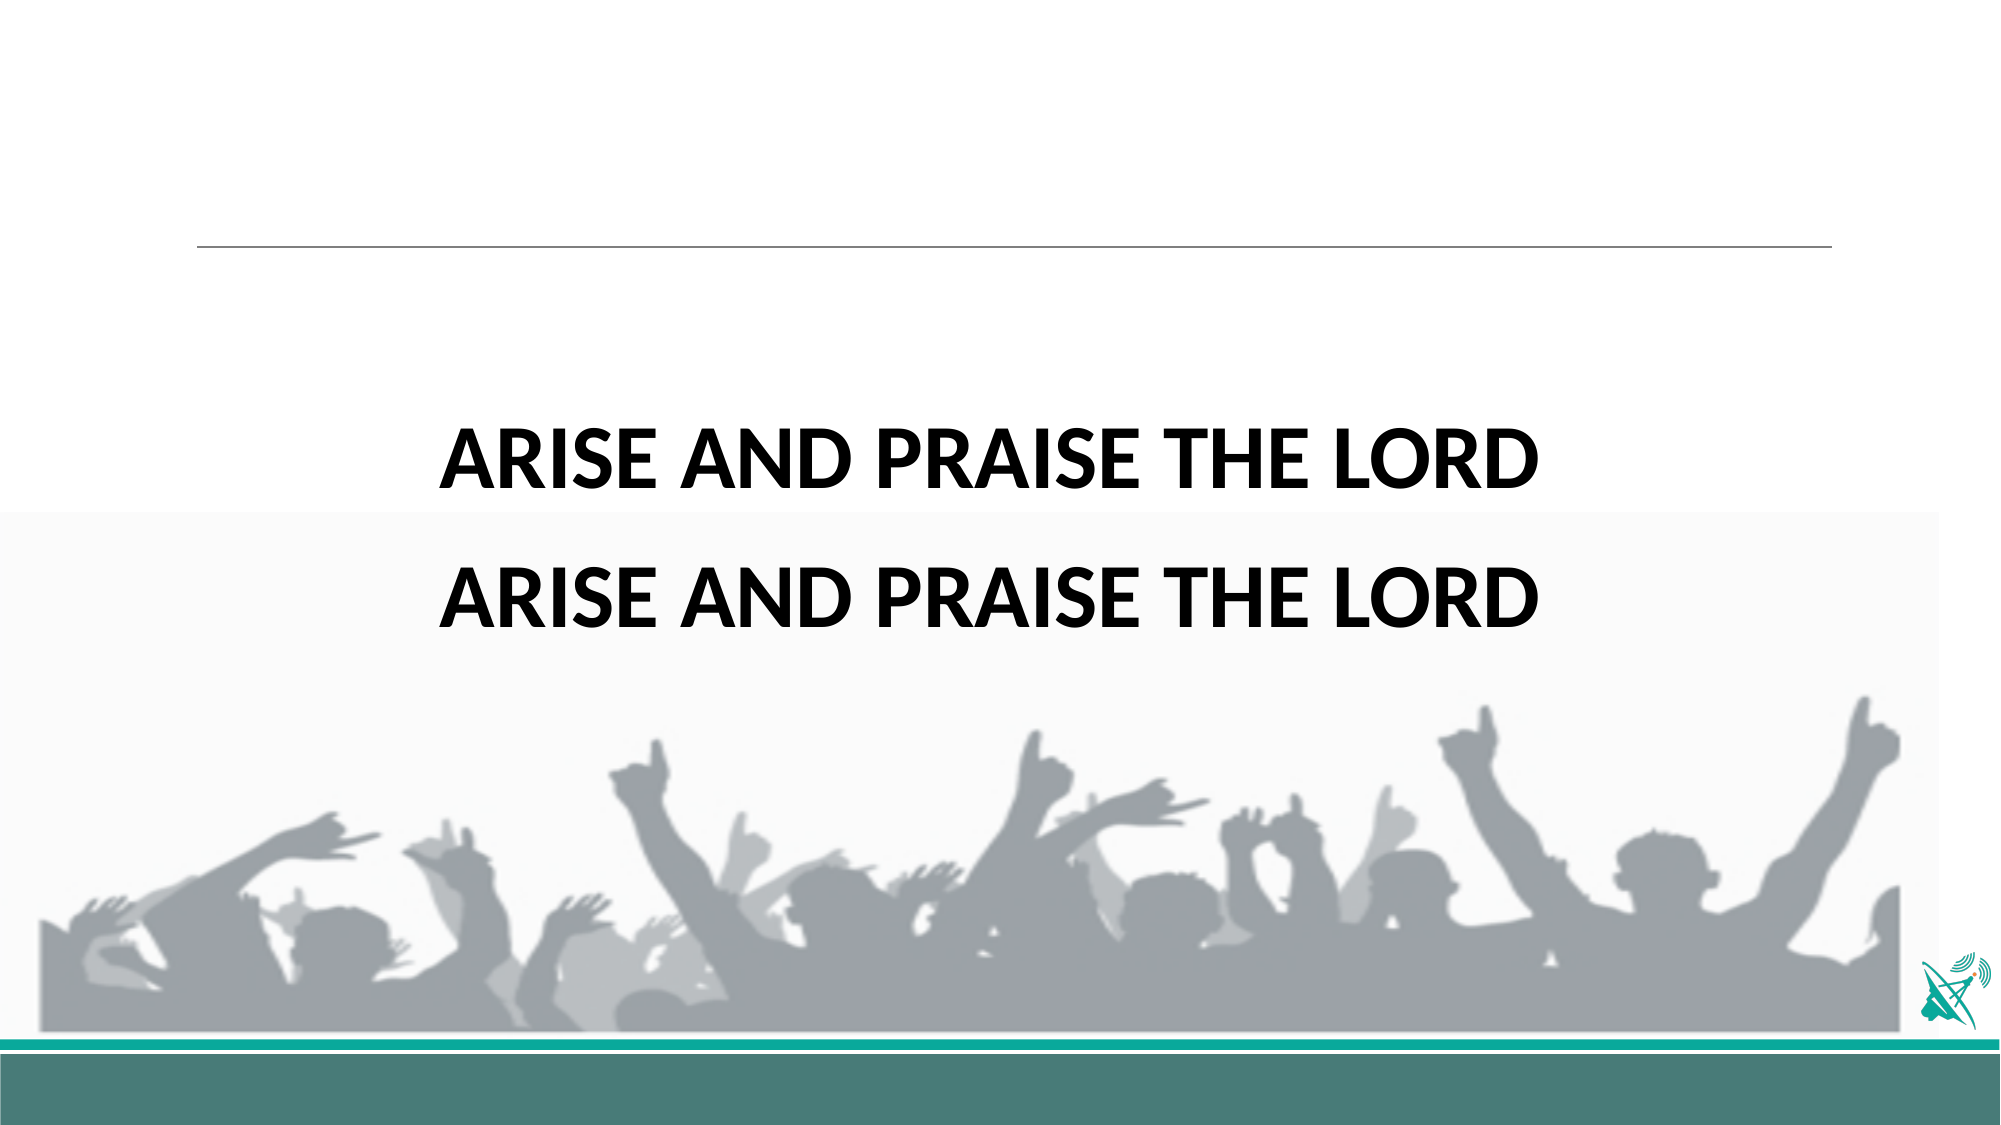

ARISE AND PRAISE THE LORD
ARISE AND PRAISE THE LORD